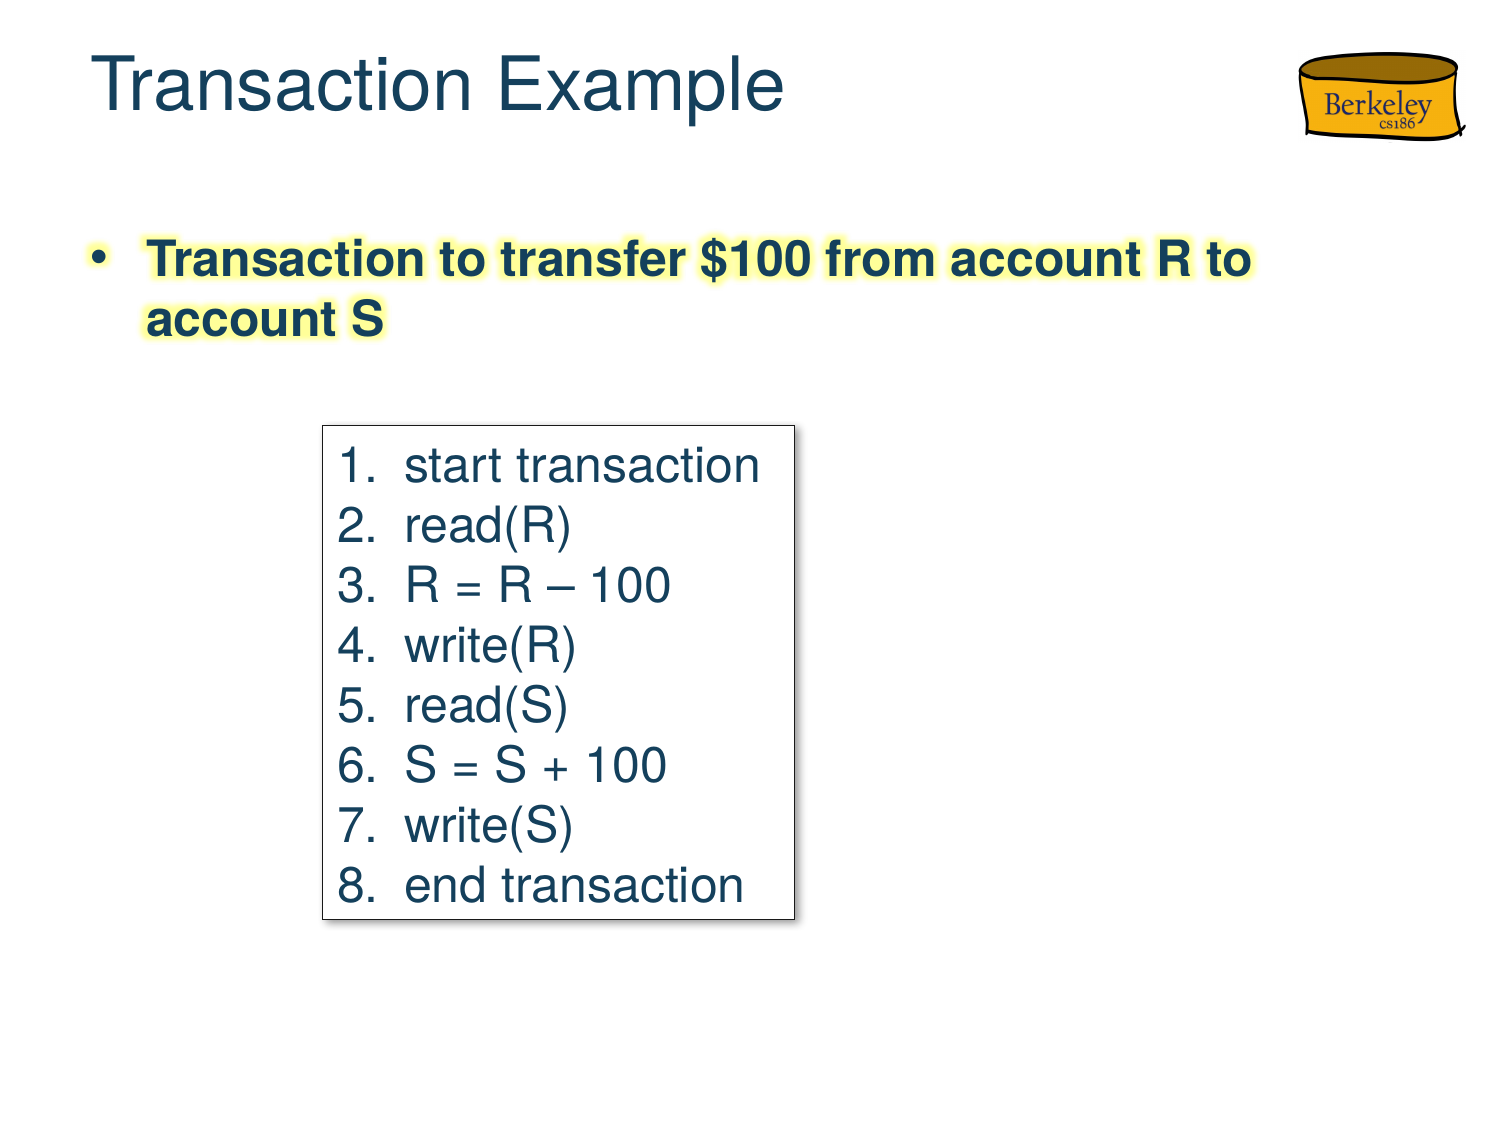

# Transaction Example

Transaction to transfer $100 from account R to account S
start transaction
read(R)
R = R – 100
write(R)
read(S)
S = S + 100
write(S)
end transaction